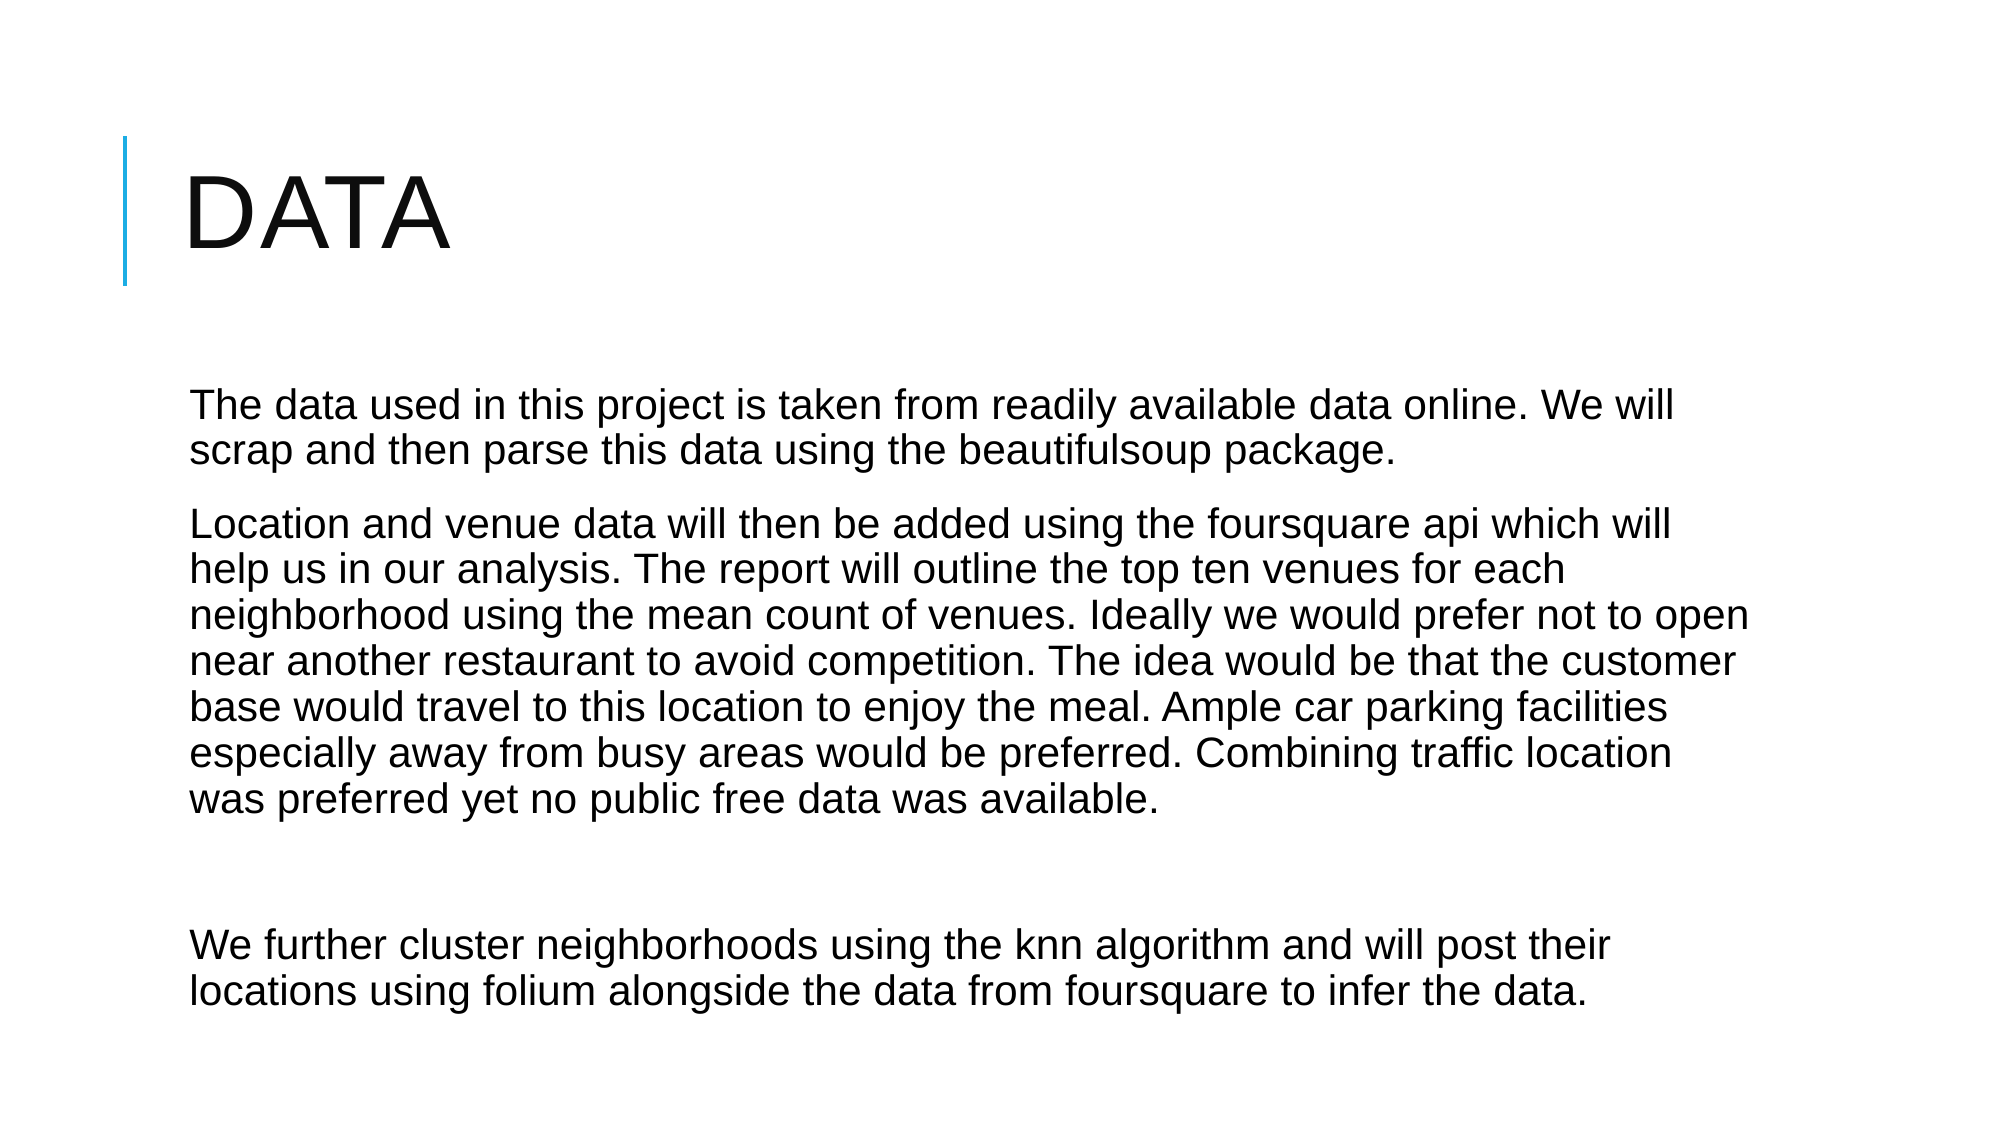

# data
The data used in this project is taken from readily available data online. We will scrap and then parse this data using the beautifulsoup package.
Location and venue data will then be added using the foursquare api which will help us in our analysis. The report will outline the top ten venues for each neighborhood using the mean count of venues. Ideally we would prefer not to open near another restaurant to avoid competition. The idea would be that the customer base would travel to this location to enjoy the meal. Ample car parking facilities especially away from busy areas would be preferred. Combining traffic location was preferred yet no public free data was available.

We further cluster neighborhoods using the knn algorithm and will post their locations using folium alongside the data from foursquare to infer the data.